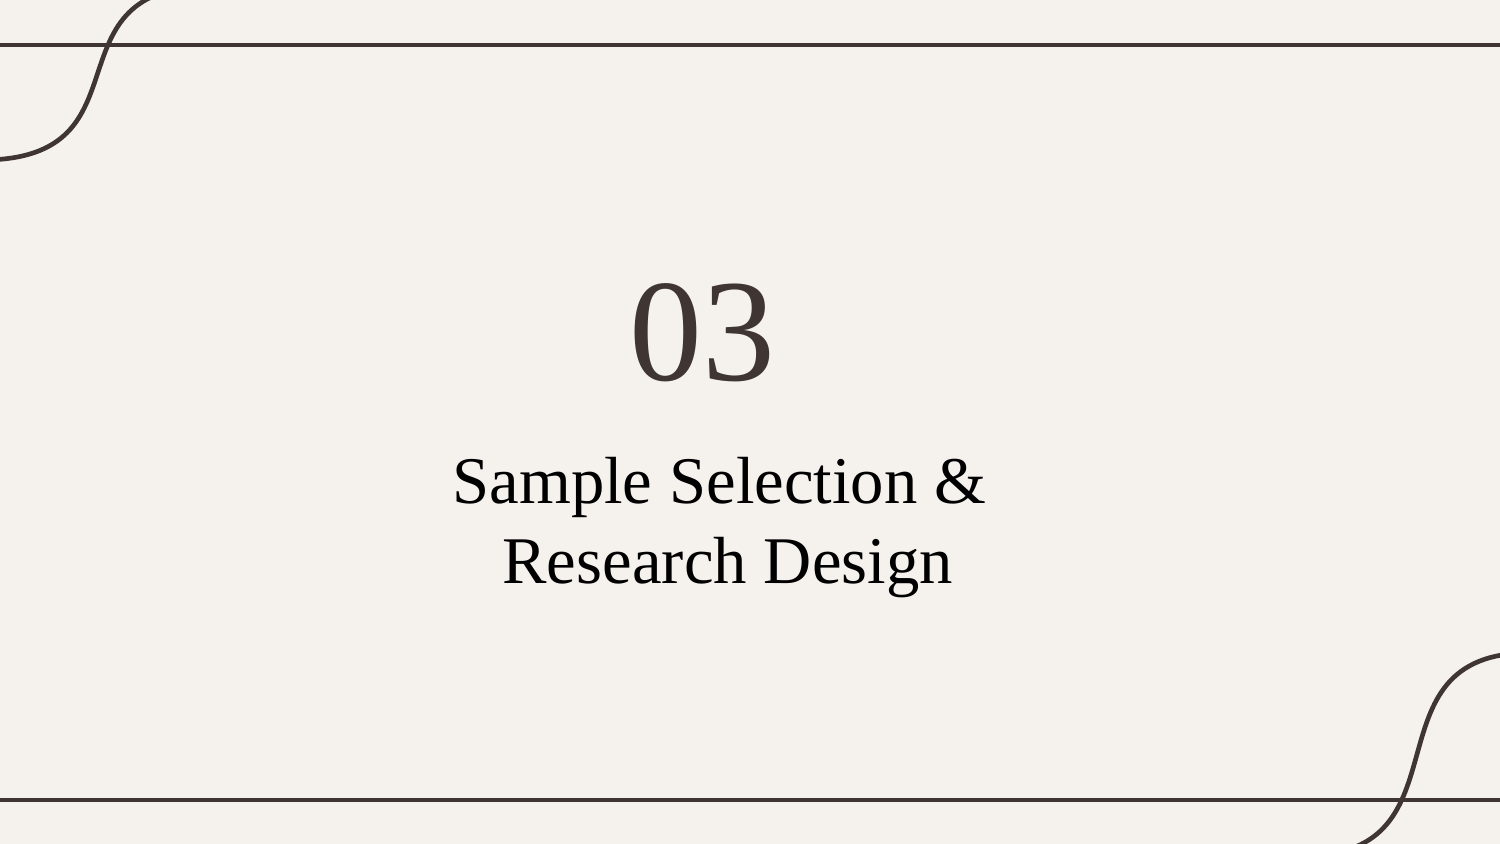

03
# Sample Selection & Research Design